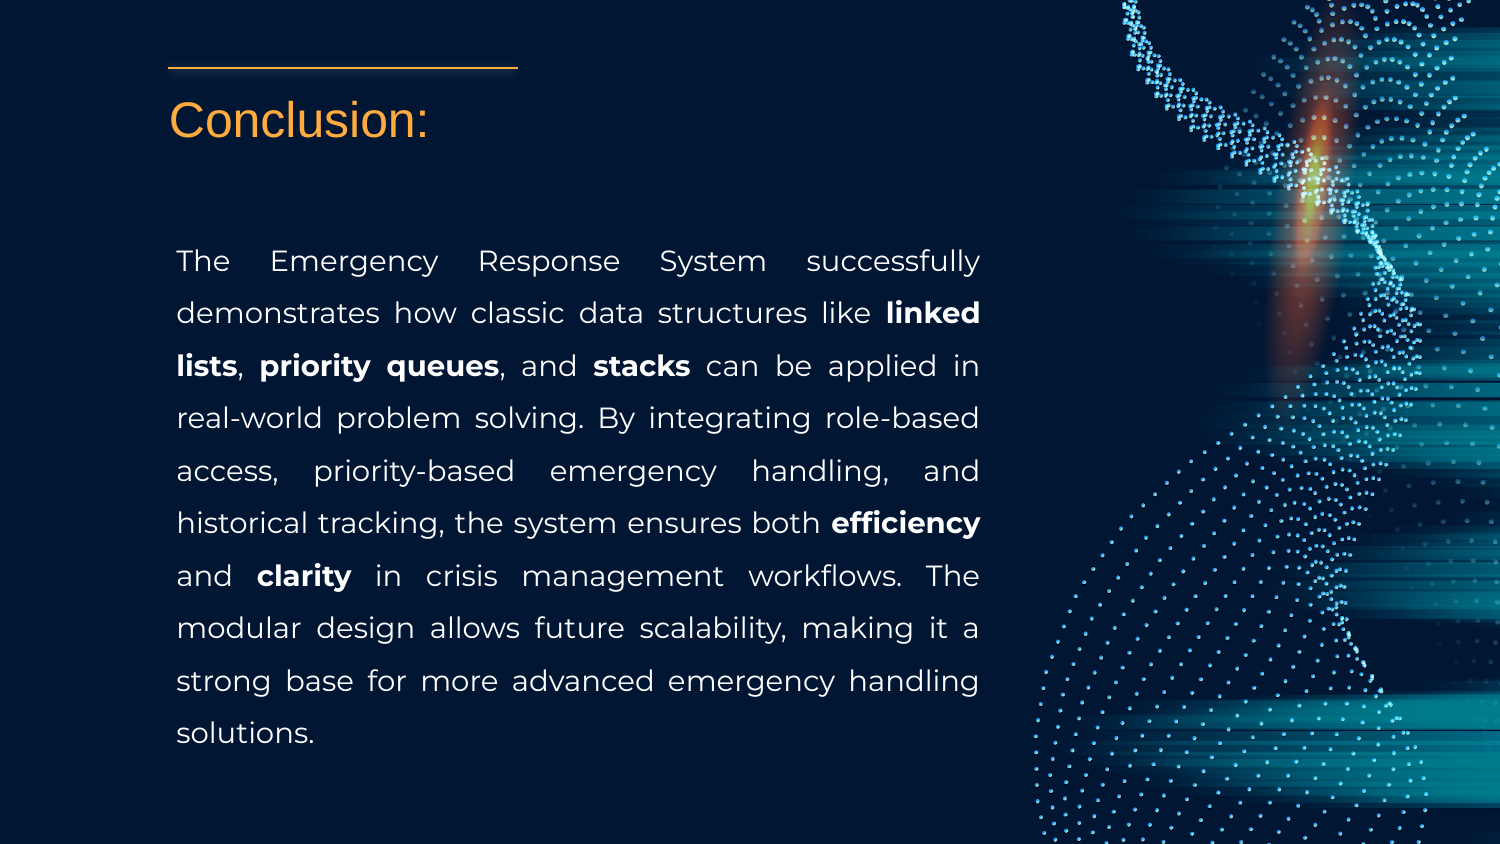

# Conclusion:
The Emergency Response System successfully demonstrates how classic data structures like linked lists, priority queues, and stacks can be applied in real-world problem solving. By integrating role-based access, priority-based emergency handling, and historical tracking, the system ensures both efficiency and clarity in crisis management workflows. The modular design allows future scalability, making it a strong base for more advanced emergency handling solutions.